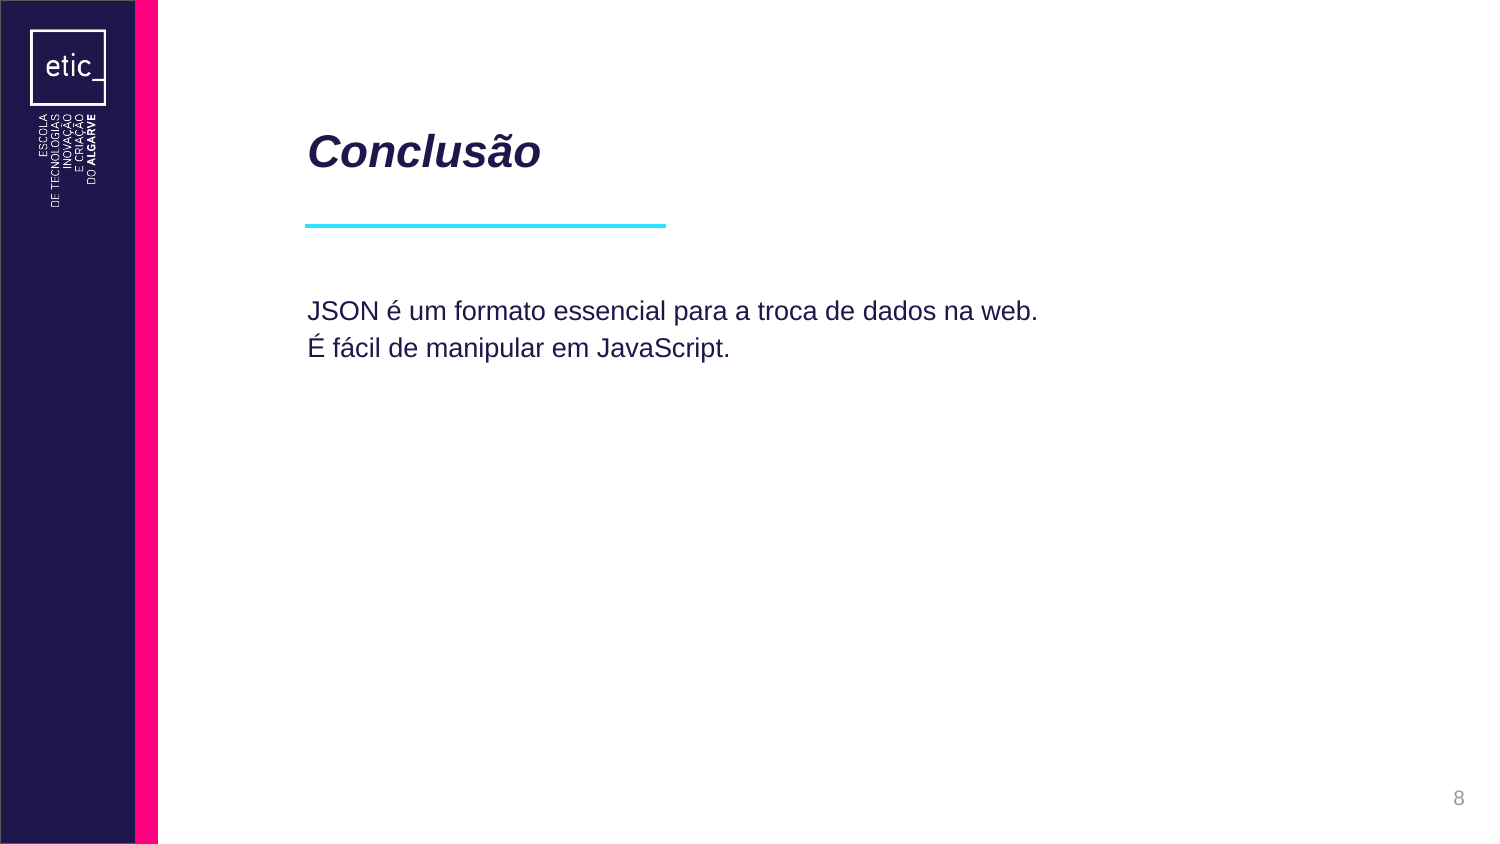

# Conclusão
JSON é um formato essencial para a troca de dados na web.
É fácil de manipular em JavaScript.
8